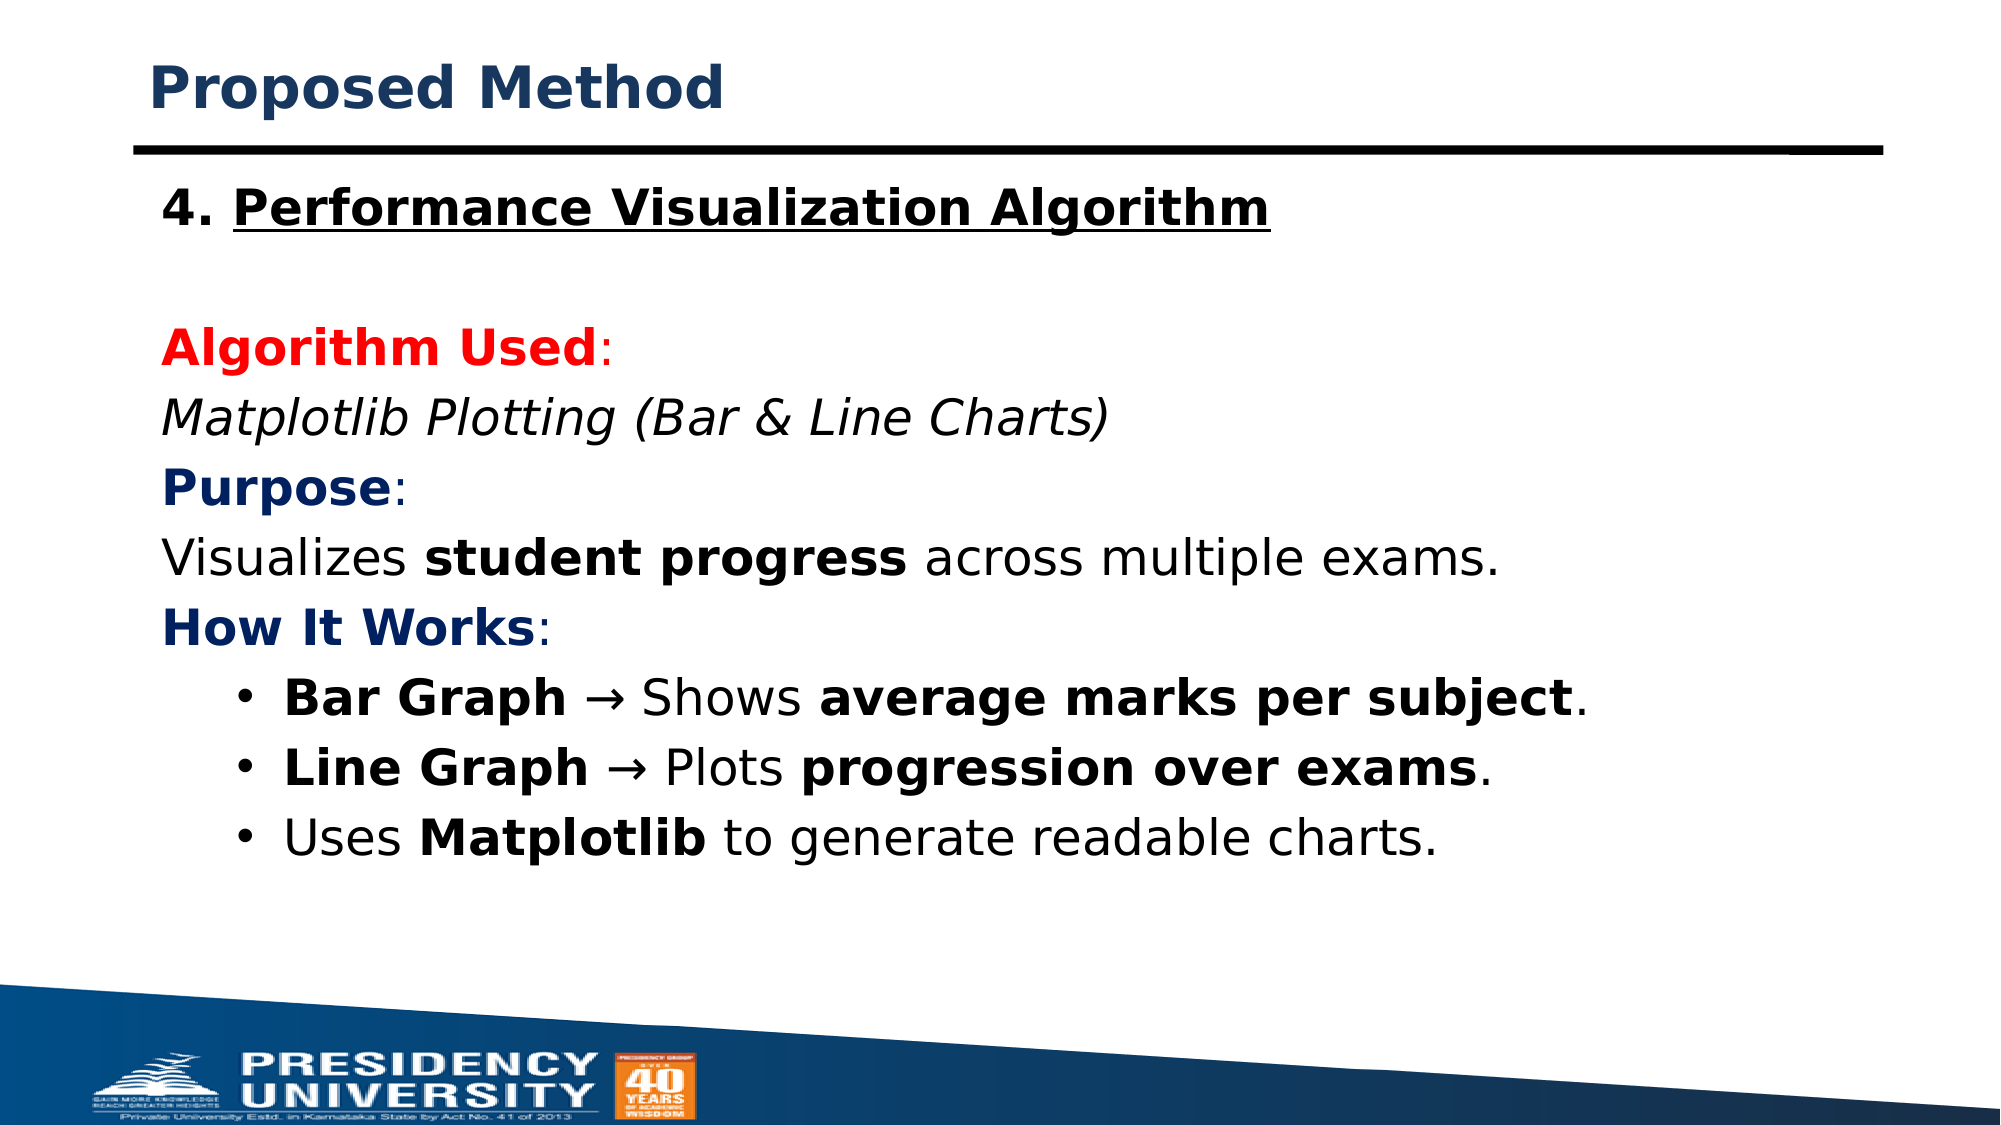

# Proposed Method
4. Performance Visualization Algorithm

Algorithm Used:
Matplotlib Plotting (Bar & Line Charts)
Purpose:
Visualizes student progress across multiple exams.
How It Works:
Bar Graph → Shows average marks per subject.
Line Graph → Plots progression over exams.
Uses Matplotlib to generate readable charts.